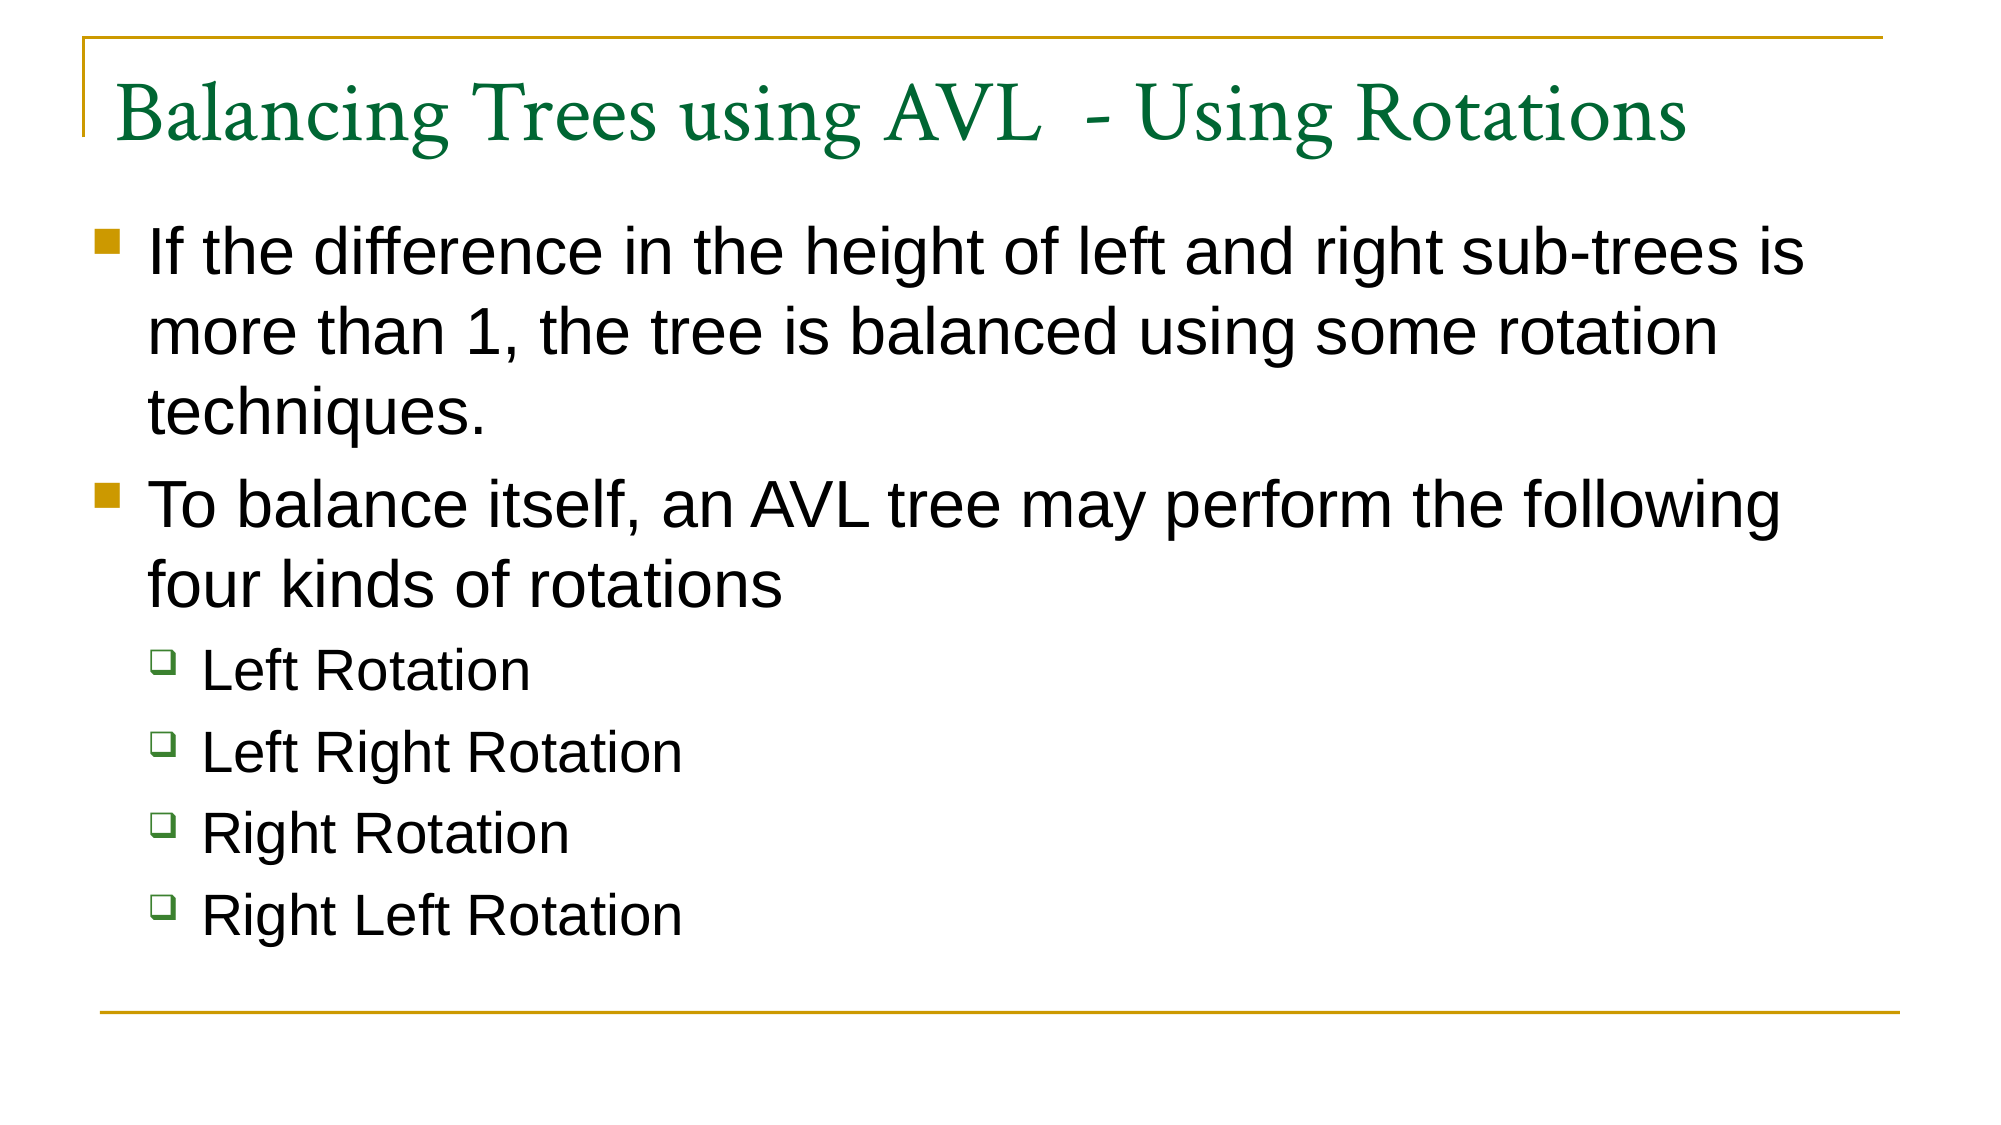

# Balancing Trees using AVL  - Using Rotations
If the difference in the height of left and right sub-trees is more than 1, the tree is balanced using some rotation techniques.
To balance itself, an AVL tree may perform the following four kinds of rotations
Left Rotation
Left Right Rotation
Right Rotation
Right Left Rotation